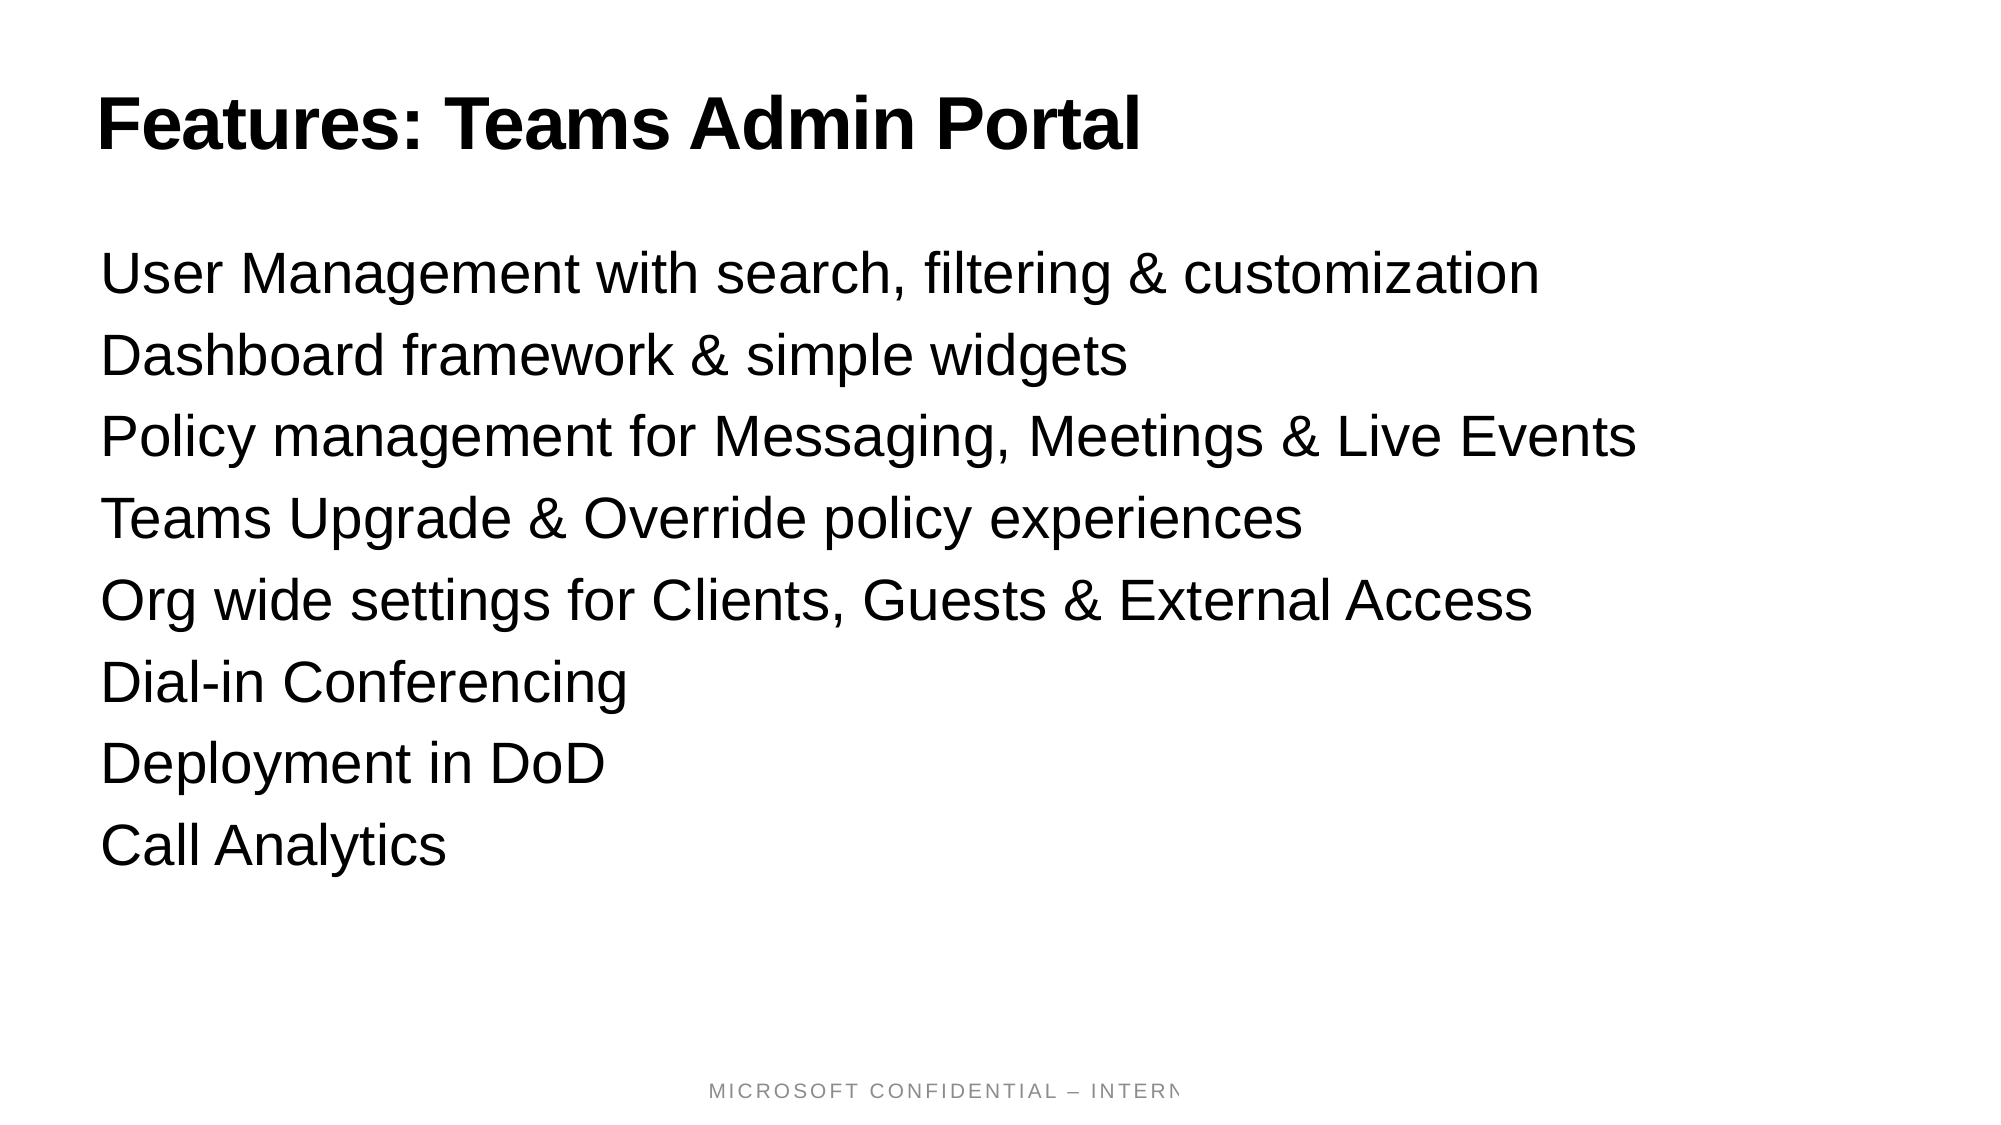

# Features: Teams Admin Portal
User Management with search, filtering & customization
Dashboard framework & simple widgets
Policy management for Messaging, Meetings & Live Events
Teams Upgrade & Override policy experiences
Org wide settings for Clients, Guests & External Access
Dial-in Conferencing
Deployment in DoD
Call Analytics